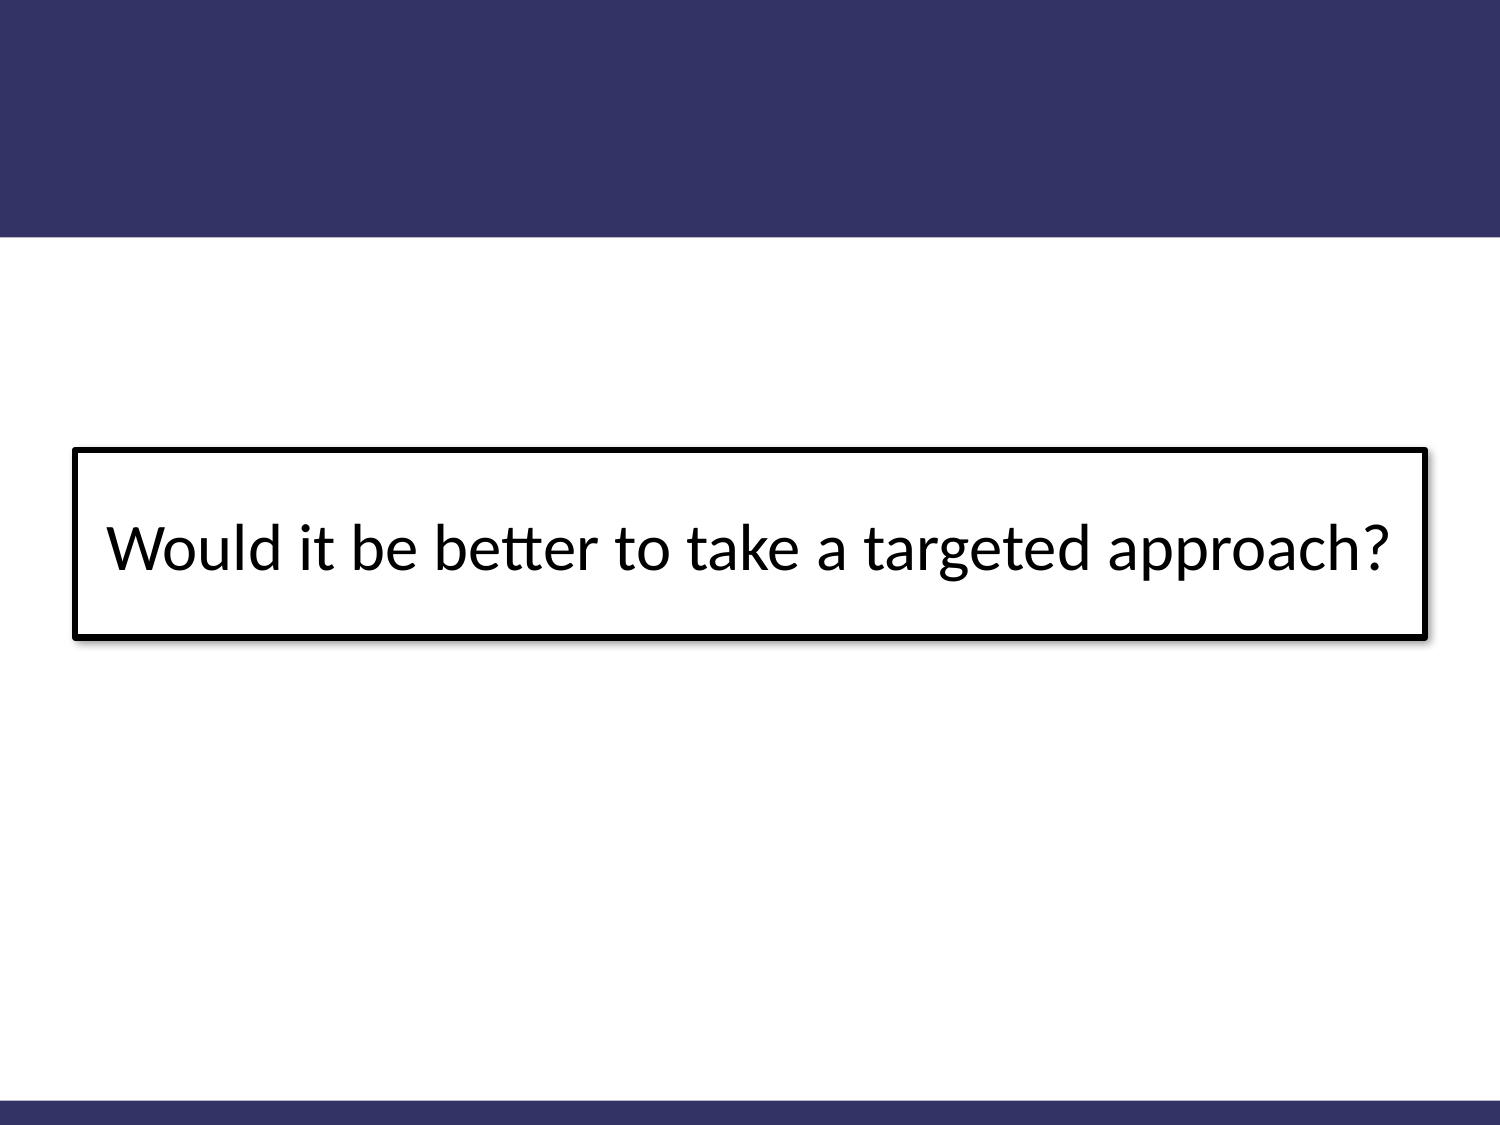

# Would it be better to take a targeted approach?